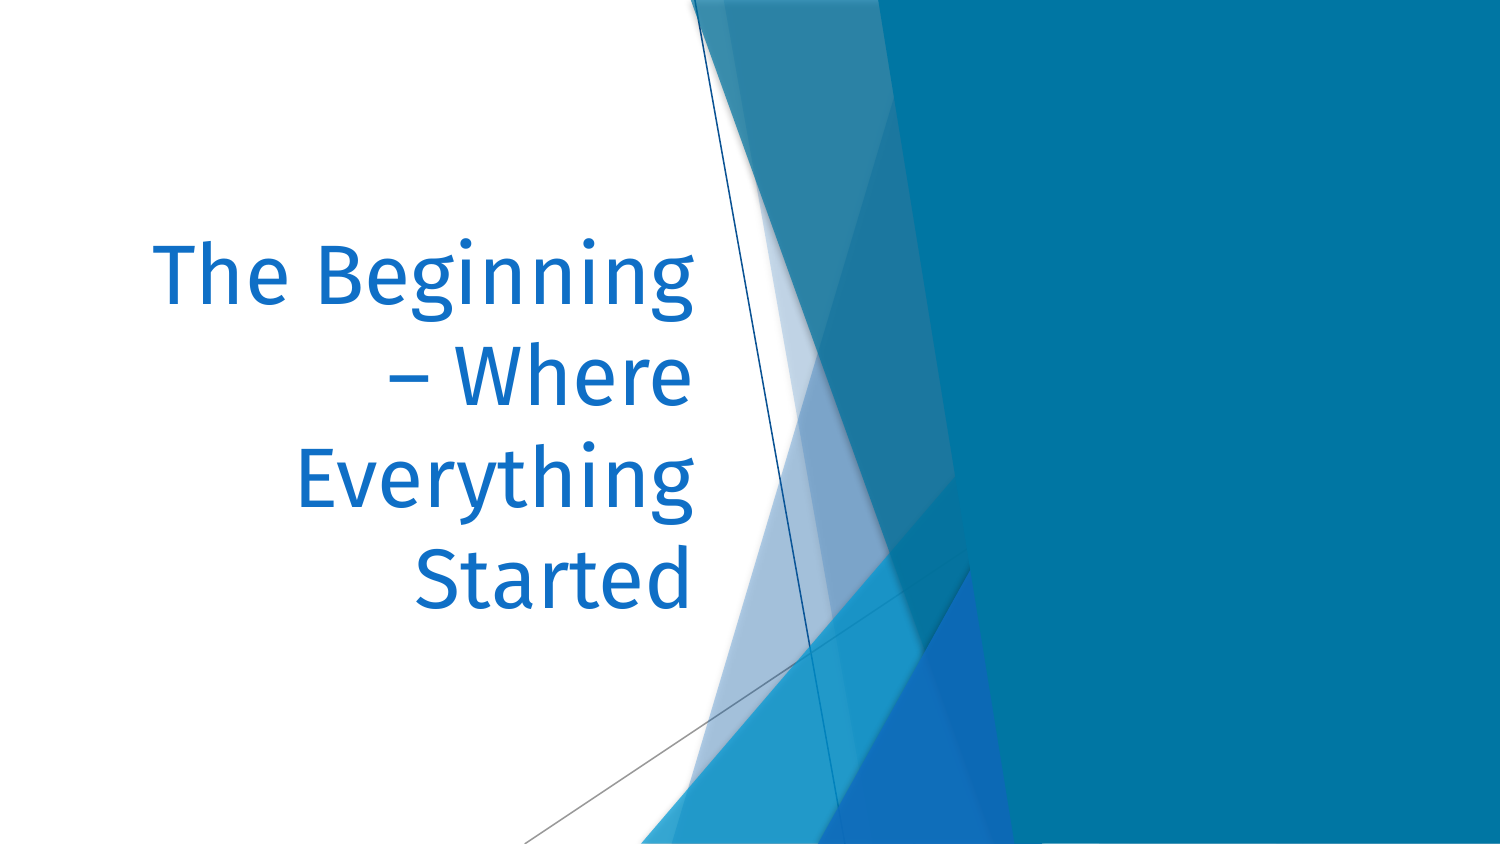

# The Beginning – Where Everything Started